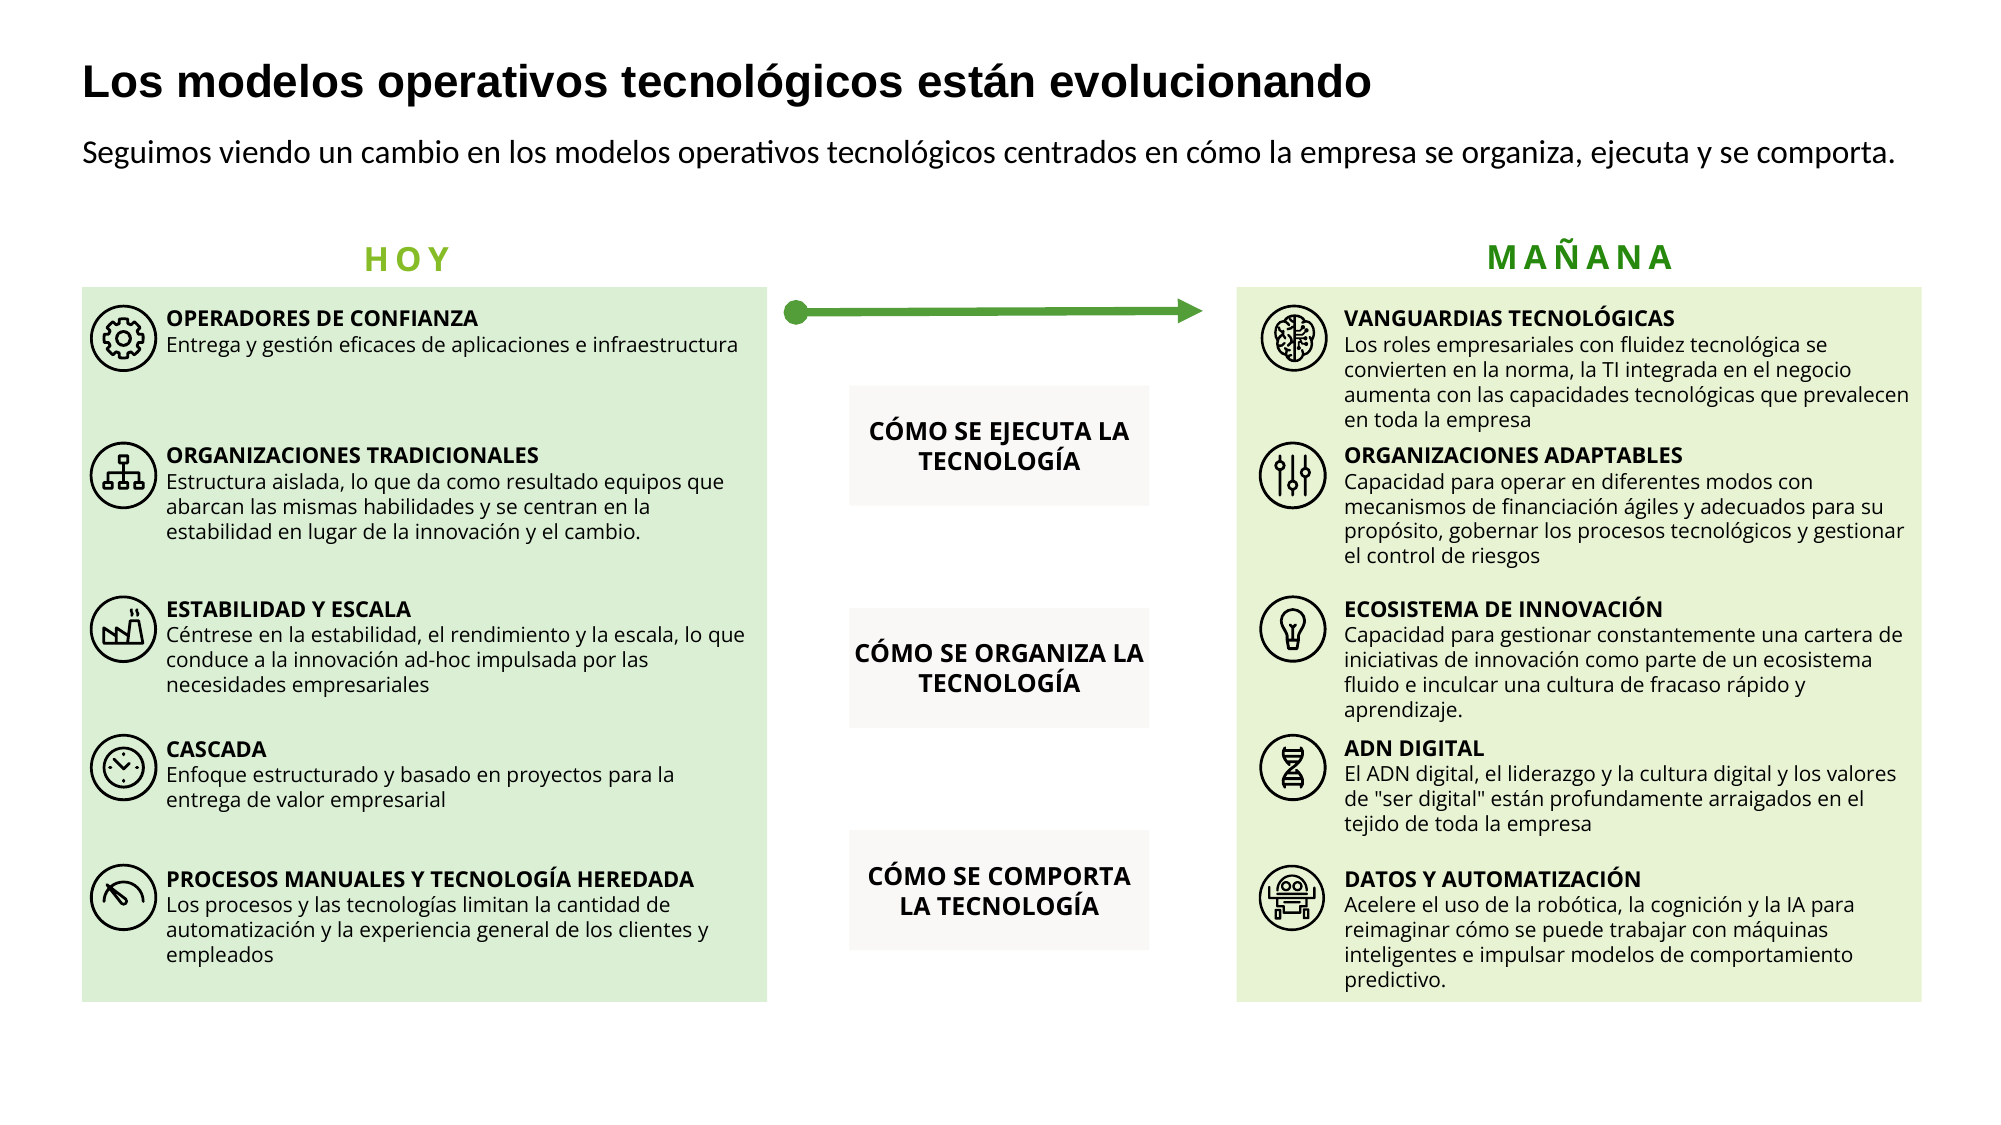

# Los modelos operativos tecnológicos están evolucionando
Seguimos viendo un cambio en los modelos operativos tecnológicos centrados en cómo la empresa se organiza, ejecuta y se comporta.
MAÑANA
HOY

OPERADORES DE CONFIANZA
Entrega y gestión eficaces de aplicaciones e infraestructura
VANGUARDIAS TECNOLÓGICAS
Los roles empresariales con fluidez tecnológica se convierten en la norma, la TI integrada en el negocio aumenta con las capacidades tecnológicas que prevalecen en toda la empresa

CÓMO SE EJECUTA LA TECNOLOGÍA
ORGANIZACIONES TRADICIONALES
Estructura aislada, lo que da como resultado equipos que abarcan las mismas habilidades y se centran en la estabilidad en lugar de la innovación y el cambio.
ORGANIZACIONES ADAPTABLES
Capacidad para operar en diferentes modos con mecanismos de financiación ágiles y adecuados para su propósito, gobernar los procesos tecnológicos y gestionar el control de riesgos

ESTABILIDAD Y ESCALA
Céntrese en la estabilidad, el rendimiento y la escala, lo que conduce a la innovación ad-hoc impulsada por las necesidades empresariales
ECOSISTEMA DE INNOVACIÓN
Capacidad para gestionar constantemente una cartera de iniciativas de innovación como parte de un ecosistema fluido e inculcar una cultura de fracaso rápido y aprendizaje.

CÓMO SE ORGANIZA LA TECNOLOGÍA
CASCADA
Enfoque estructurado y basado en proyectos para la entrega de valor empresarial
ADN DIGITAL
El ADN digital, el liderazgo y la cultura digital y los valores de "ser digital" están profundamente arraigados en el tejido de toda la empresa

CÓMO SE COMPORTA LA TECNOLOGÍA
PROCESOS MANUALES Y TECNOLOGÍA HEREDADA
Los procesos y las tecnologías limitan la cantidad de automatización y la experiencia general de los clientes y empleados
DATOS Y AUTOMATIZACIÓN
Acelere el uso de la robótica, la cognición y la IA para reimaginar cómo se puede trabajar con máquinas inteligentes e impulsar modelos de comportamiento predictivo.